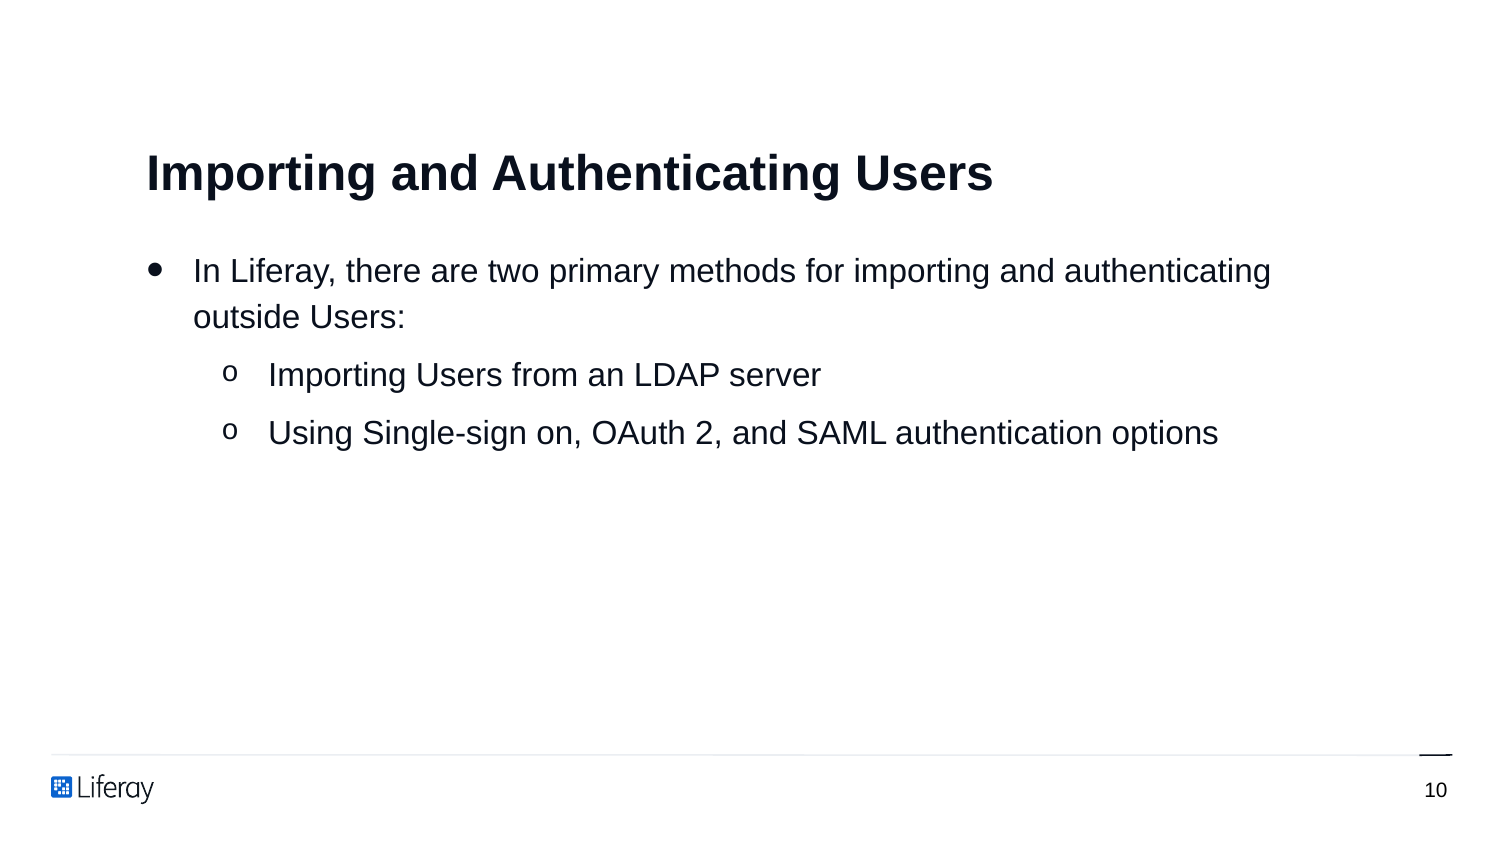

# Importing and Authenticating Users
In Liferay, there are two primary methods for importing and authenticating outside Users:
Importing Users from an LDAP server
Using Single-sign on, OAuth 2, and SAML authentication options